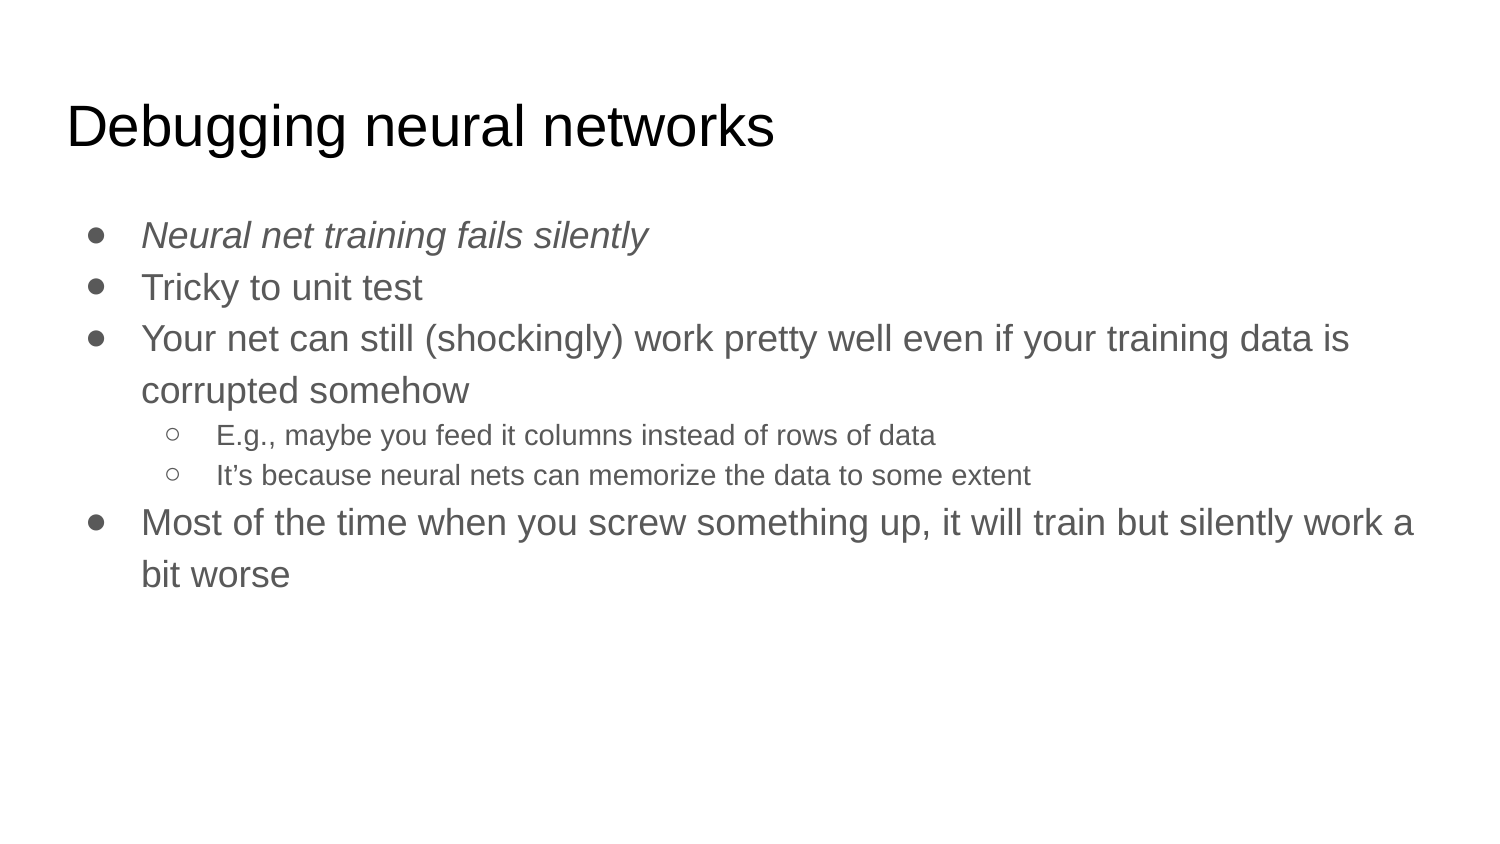

# Debugging neural networks
Neural net training fails silently
Tricky to unit test
Your net can still (shockingly) work pretty well even if your training data is corrupted somehow
E.g., maybe you feed it columns instead of rows of data
It’s because neural nets can memorize the data to some extent
Most of the time when you screw something up, it will train but silently work a bit worse